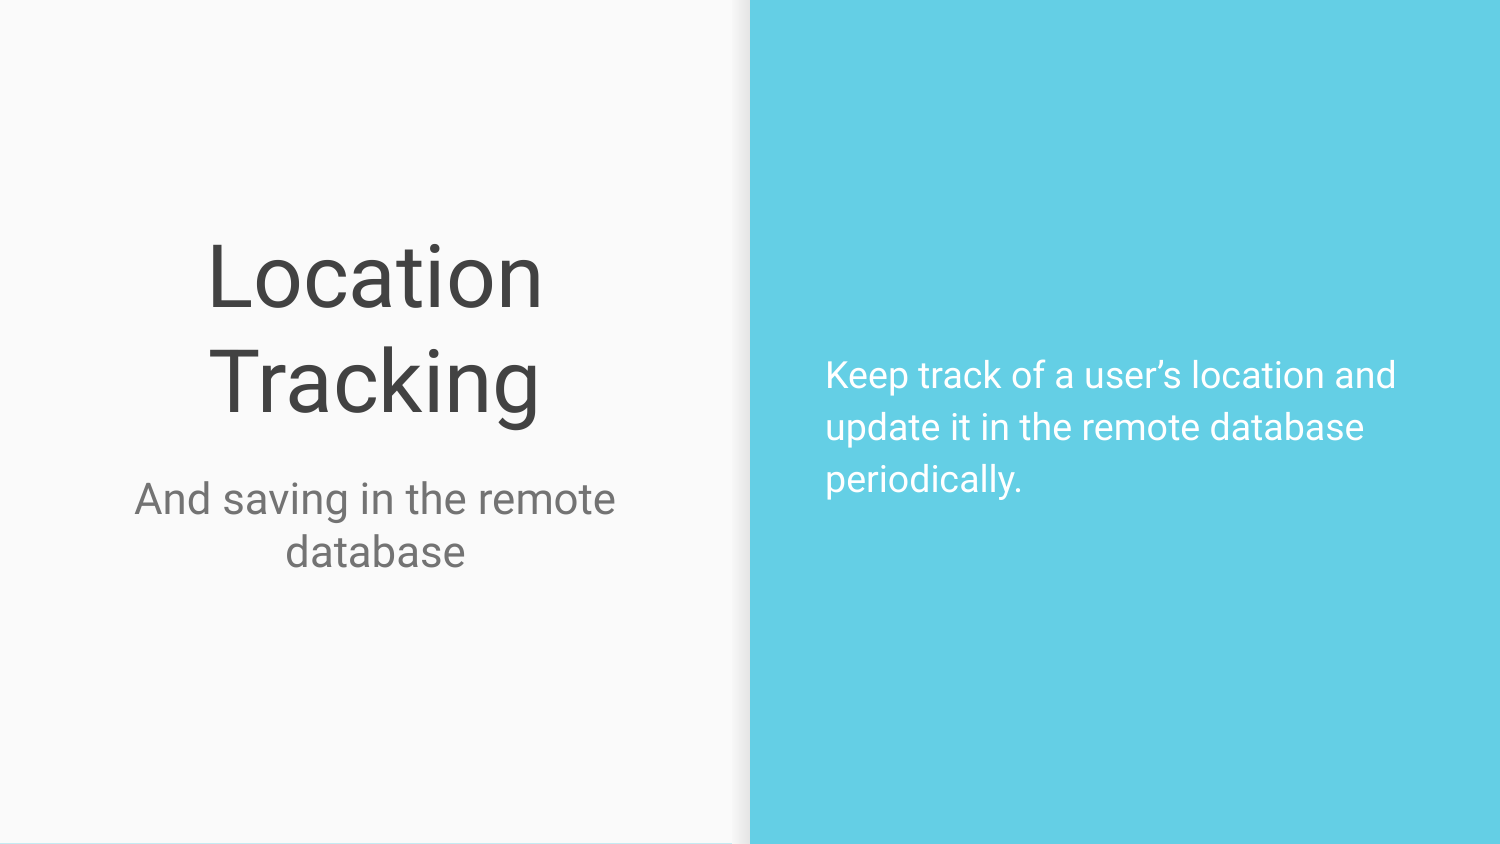

Keep track of a user’s location and update it in the remote database periodically.
# Location Tracking
And saving in the remote database